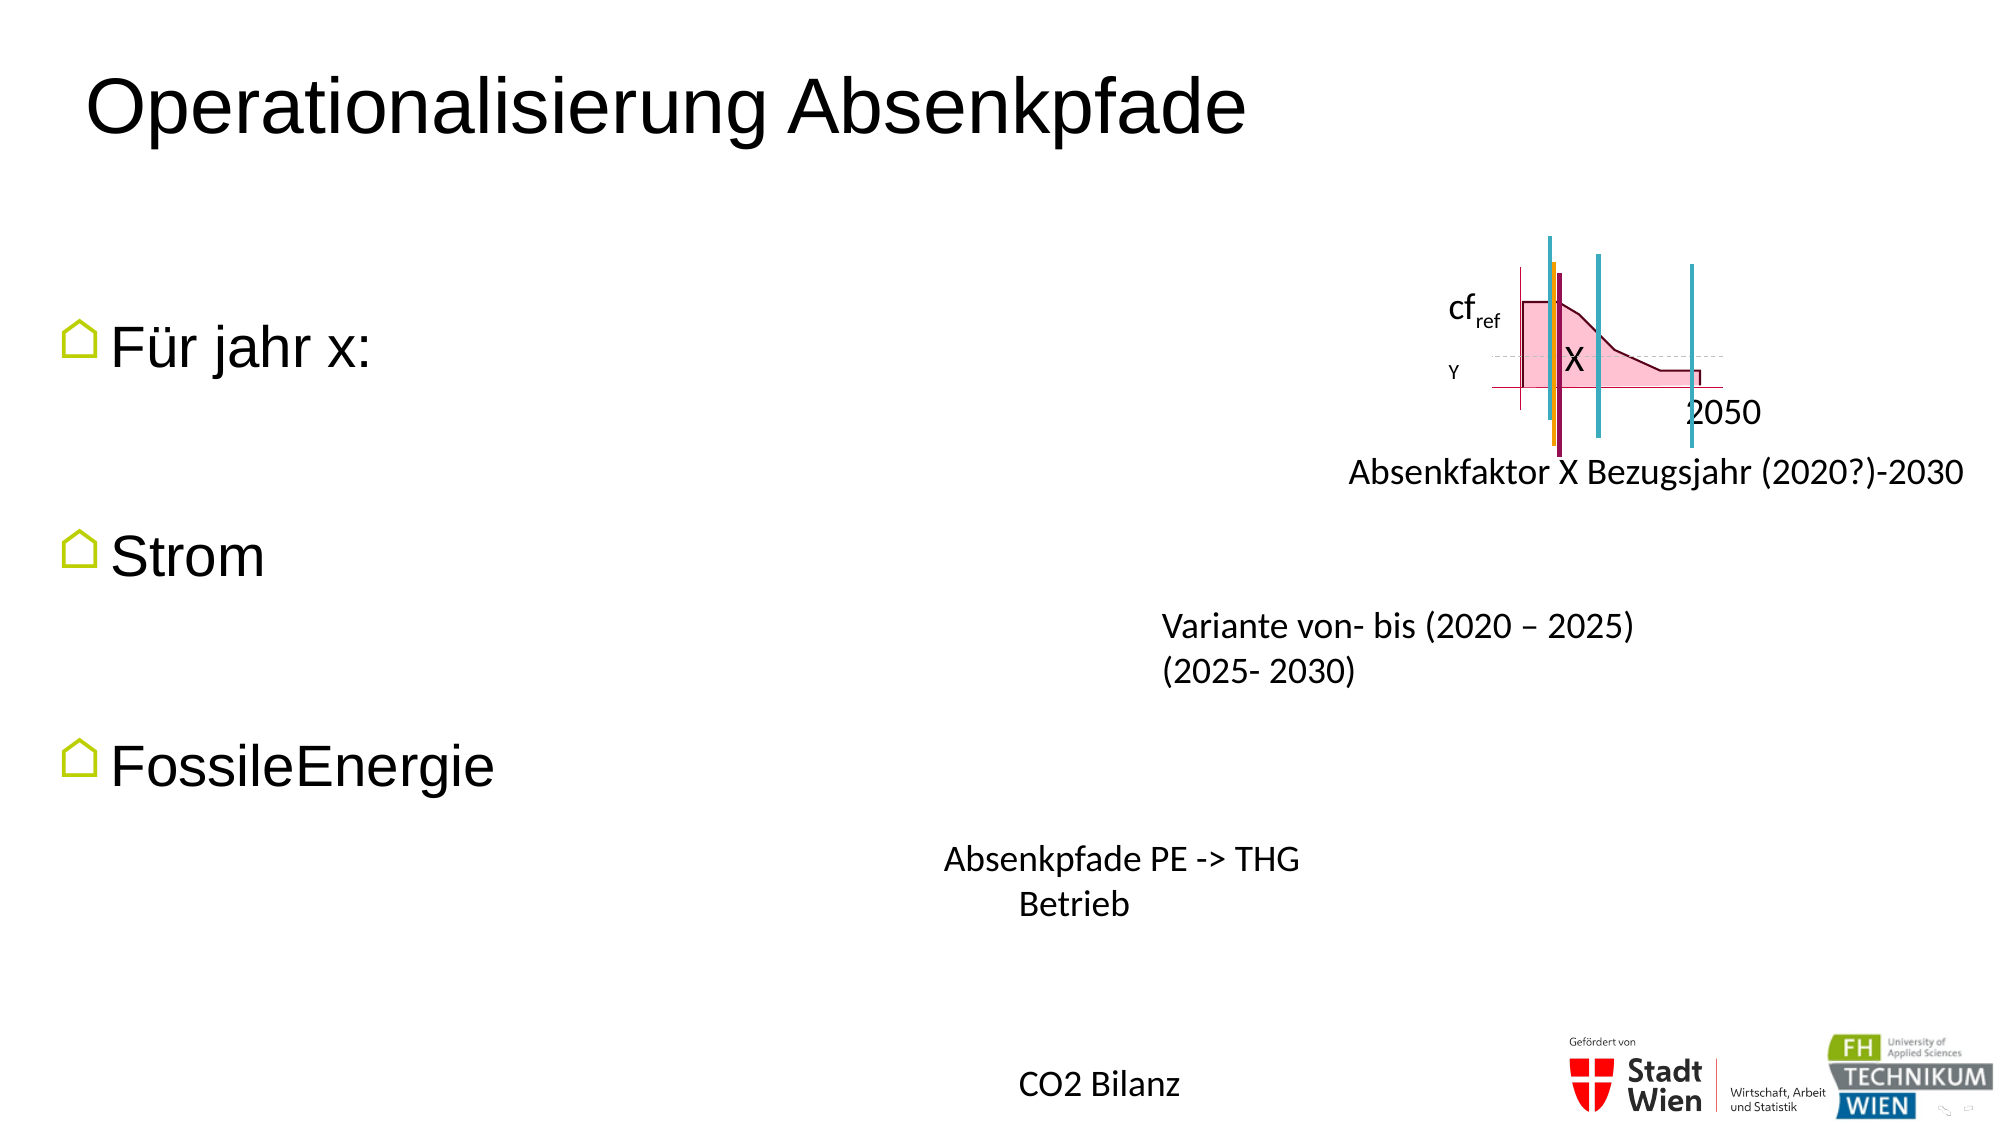

# Operationalisierung Absenkpfade
Für jahr x:

Strom

FossileEnergie

cfref
Y

X
2050
Absenkfaktor X Bezugsjahr (2020?)-2030
Variante von- bis (2020 – 2025)
(2025- 2030)
Absenkpfade PE -> THG
Betrieb

CO2 Bilanz